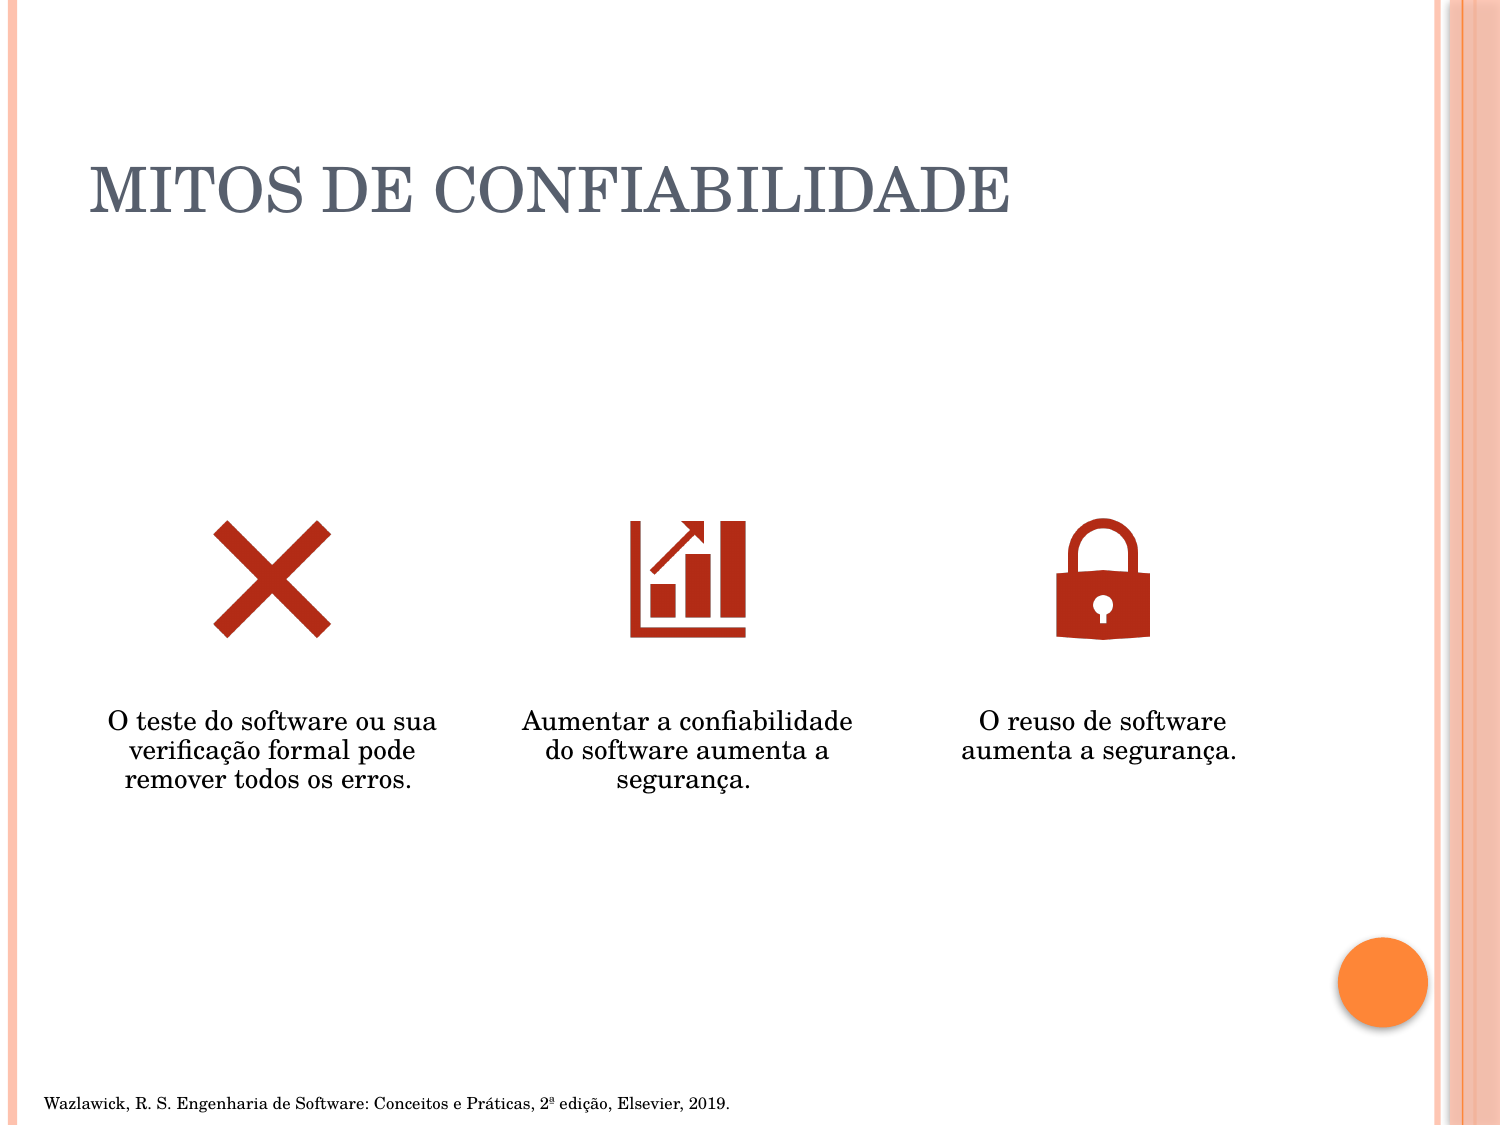

# Mitos de Confiabilidade
O teste do software ou sua verificação formal pode remover todos os erros.
Aumentar a confiabilidade do software aumenta a segurança.
O reuso de software aumenta a segurança.